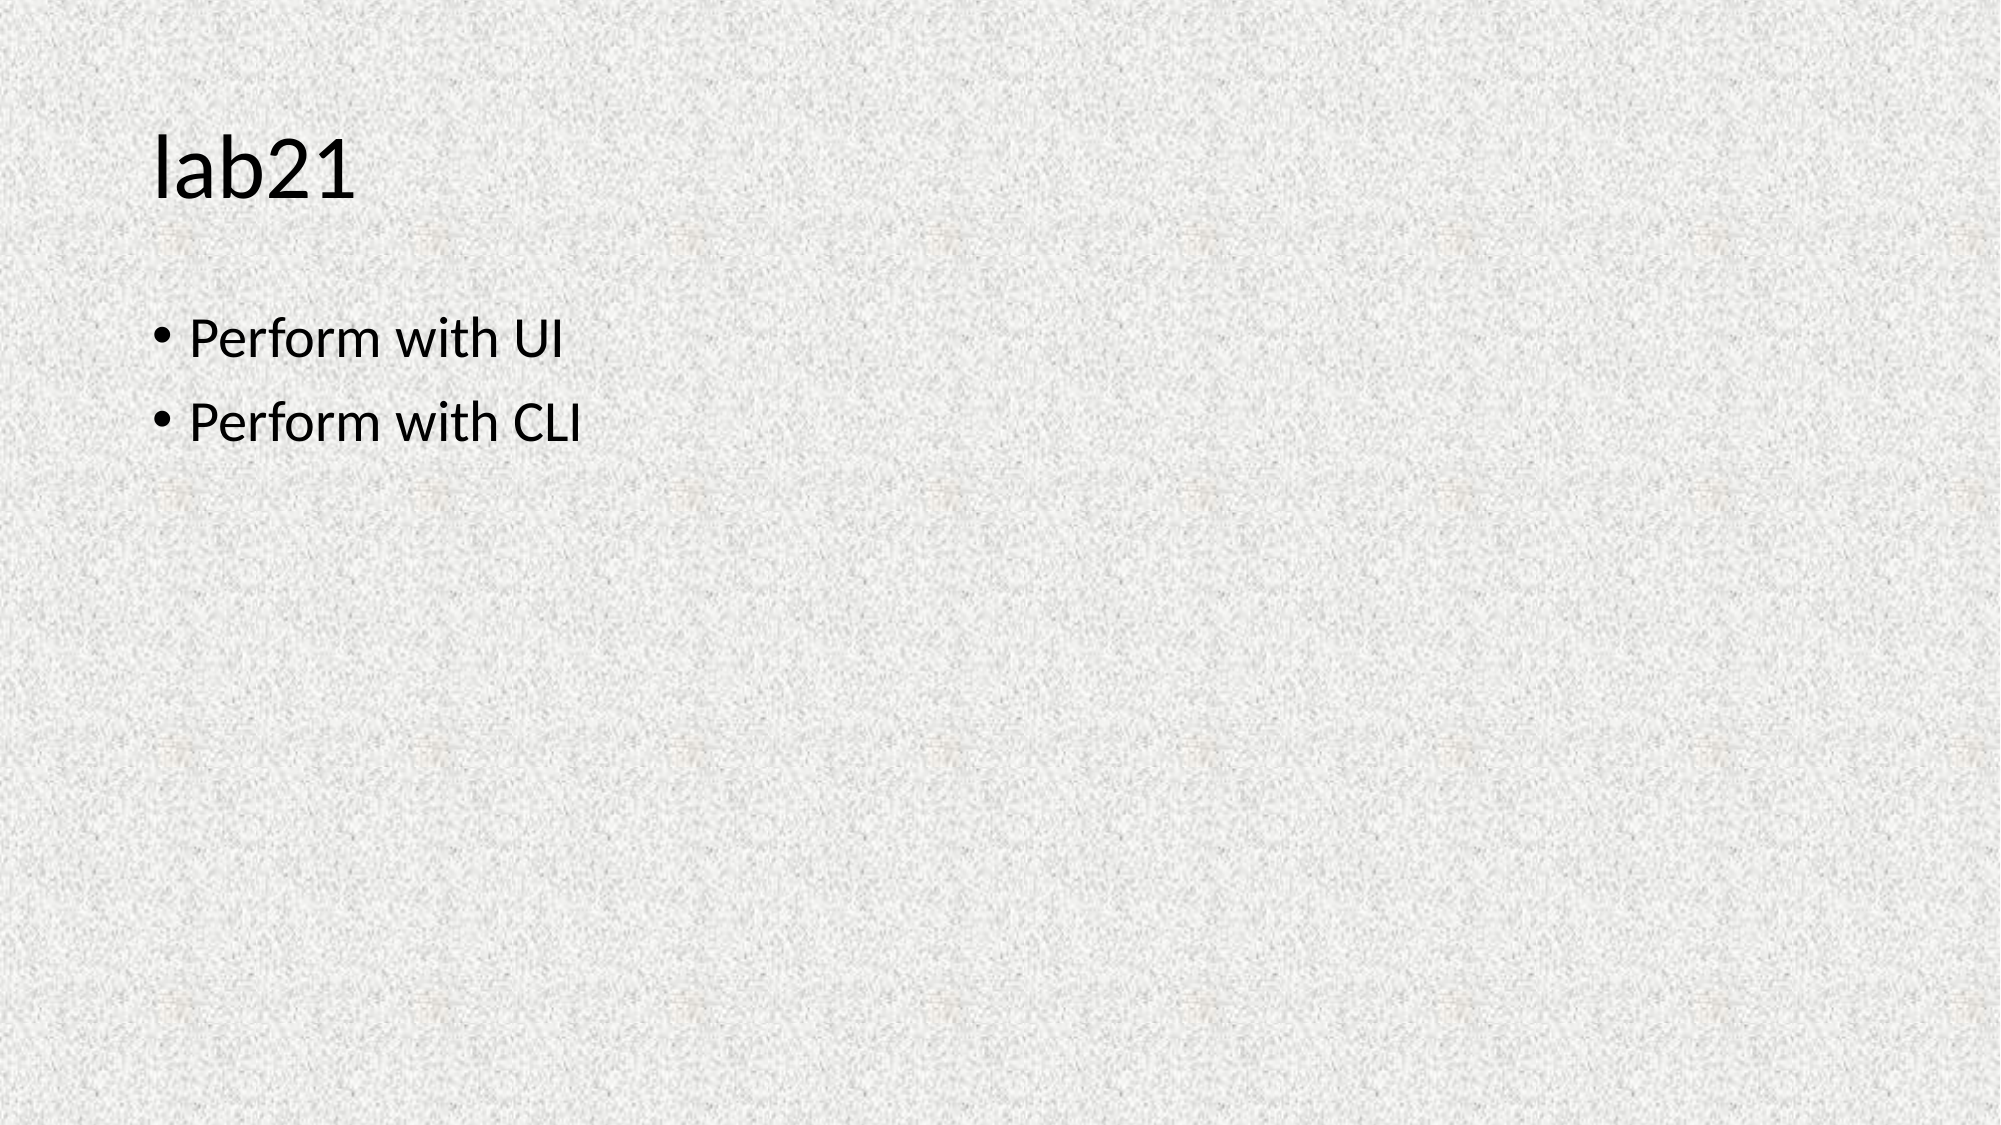

# lab21
Perform with UI
Perform with CLI